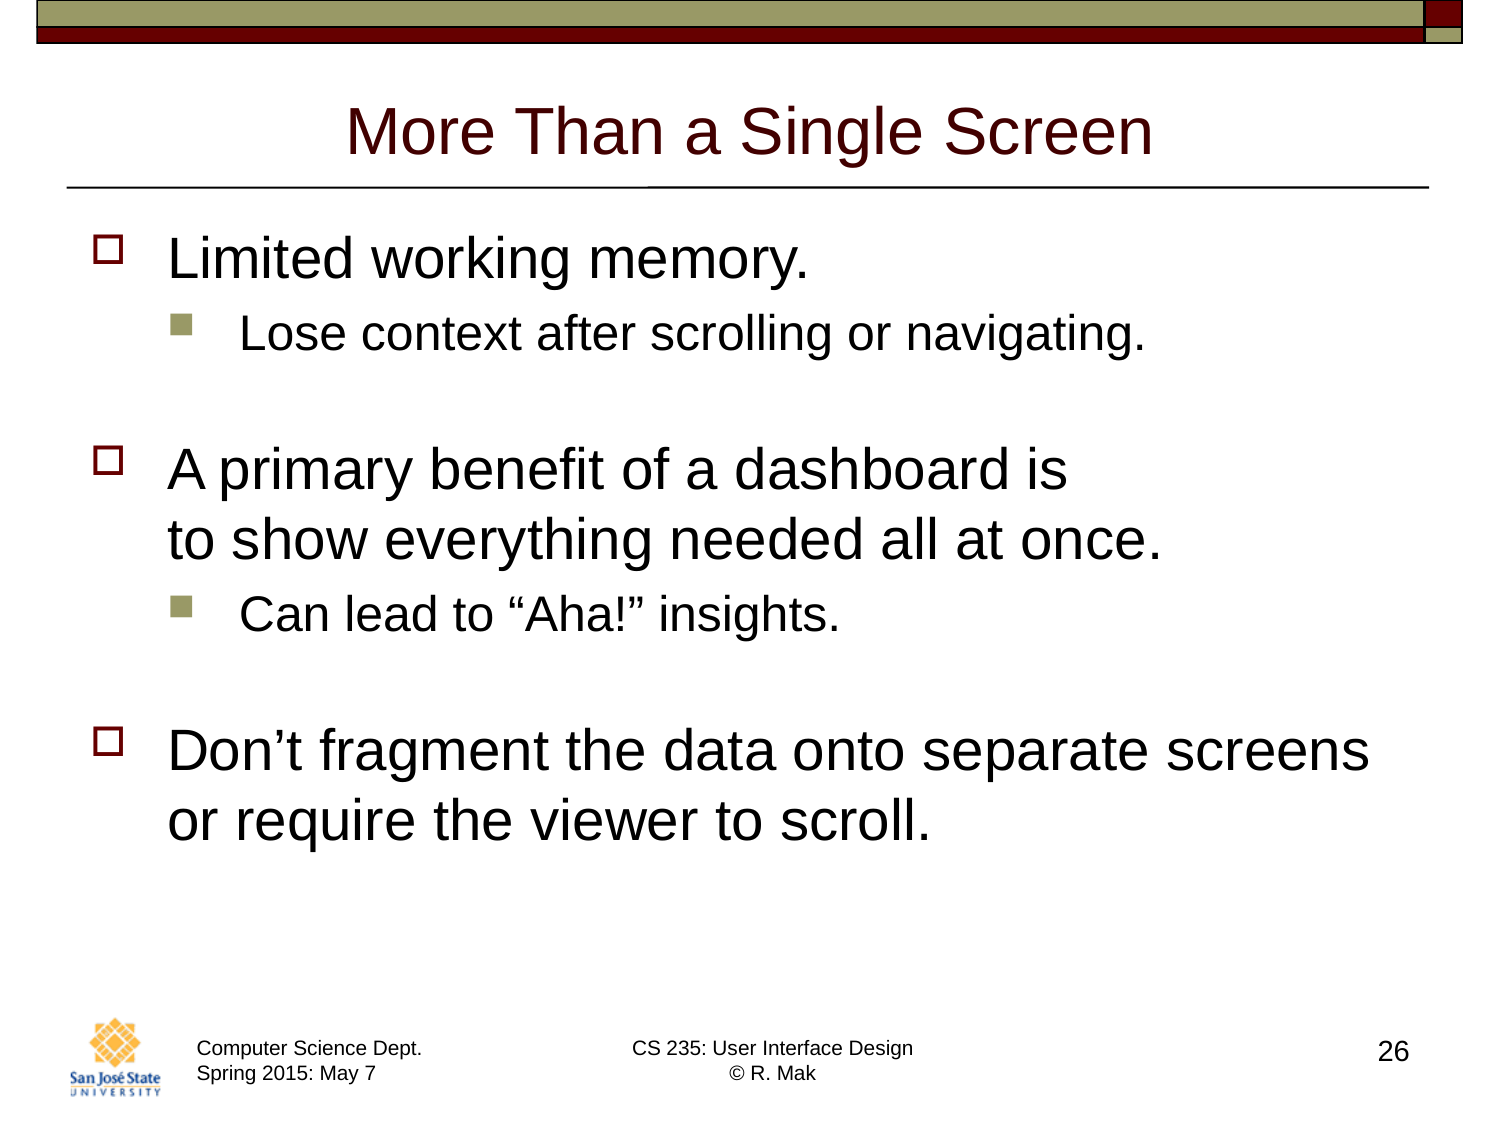

# More Than a Single Screen
Limited working memory.
Lose context after scrolling or navigating.

A primary benefit of a dashboard is
to show everything needed all at once.
Can lead to “Aha!” insights.

Don’t fragment the data onto separate screens or require the viewer to scroll.
26